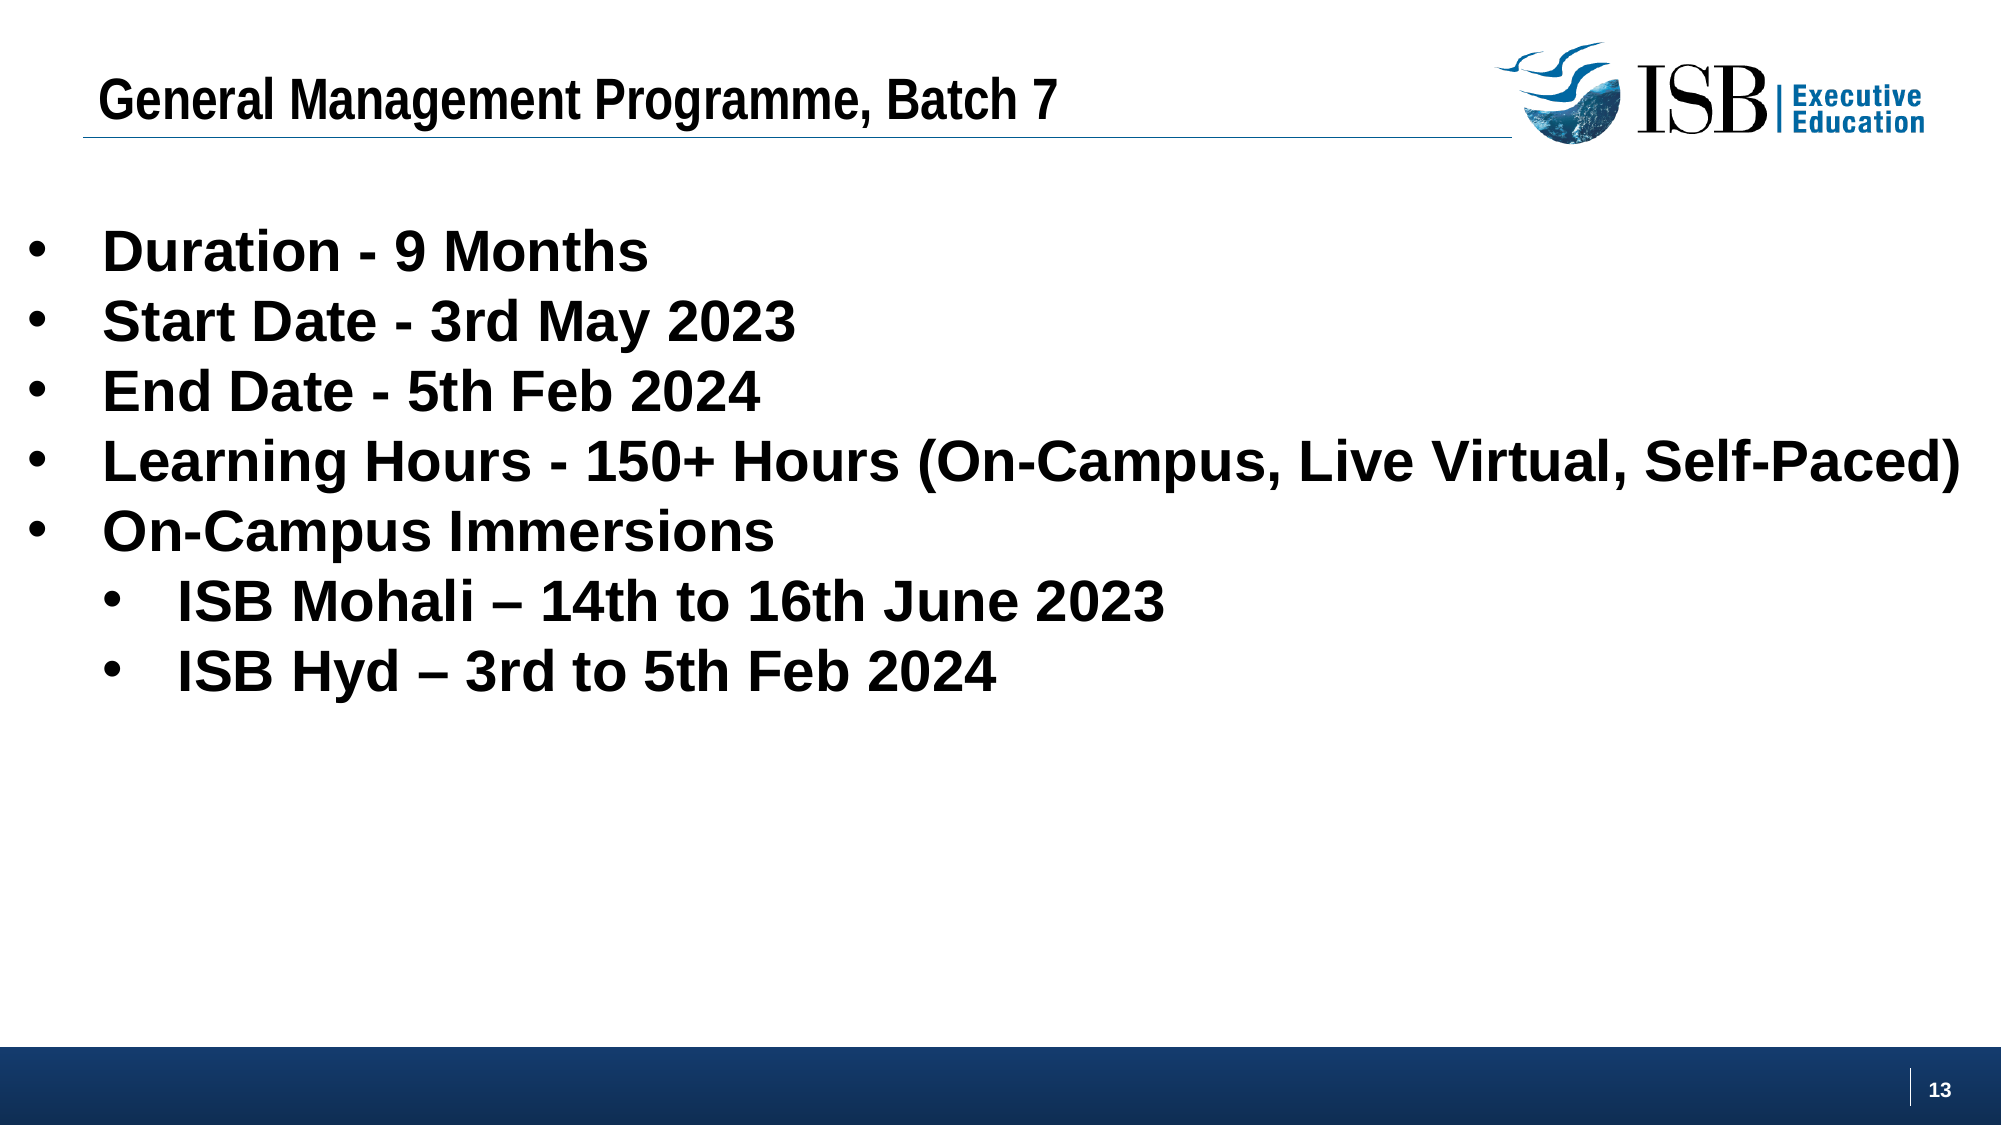

# General Management Programme, Batch 7
Duration​ - 9 Months​
Start Date - 3rd May 2023
End Date - 5th Feb 2024
Learning Hours​ - 150+ Hours (On-Campus, Live Virtual, Self-Paced)
On-Campus Immersions​
ISB Mohali – 14th to 16th June 2023
ISB Hyd – 3rd to 5th Feb 2024

13